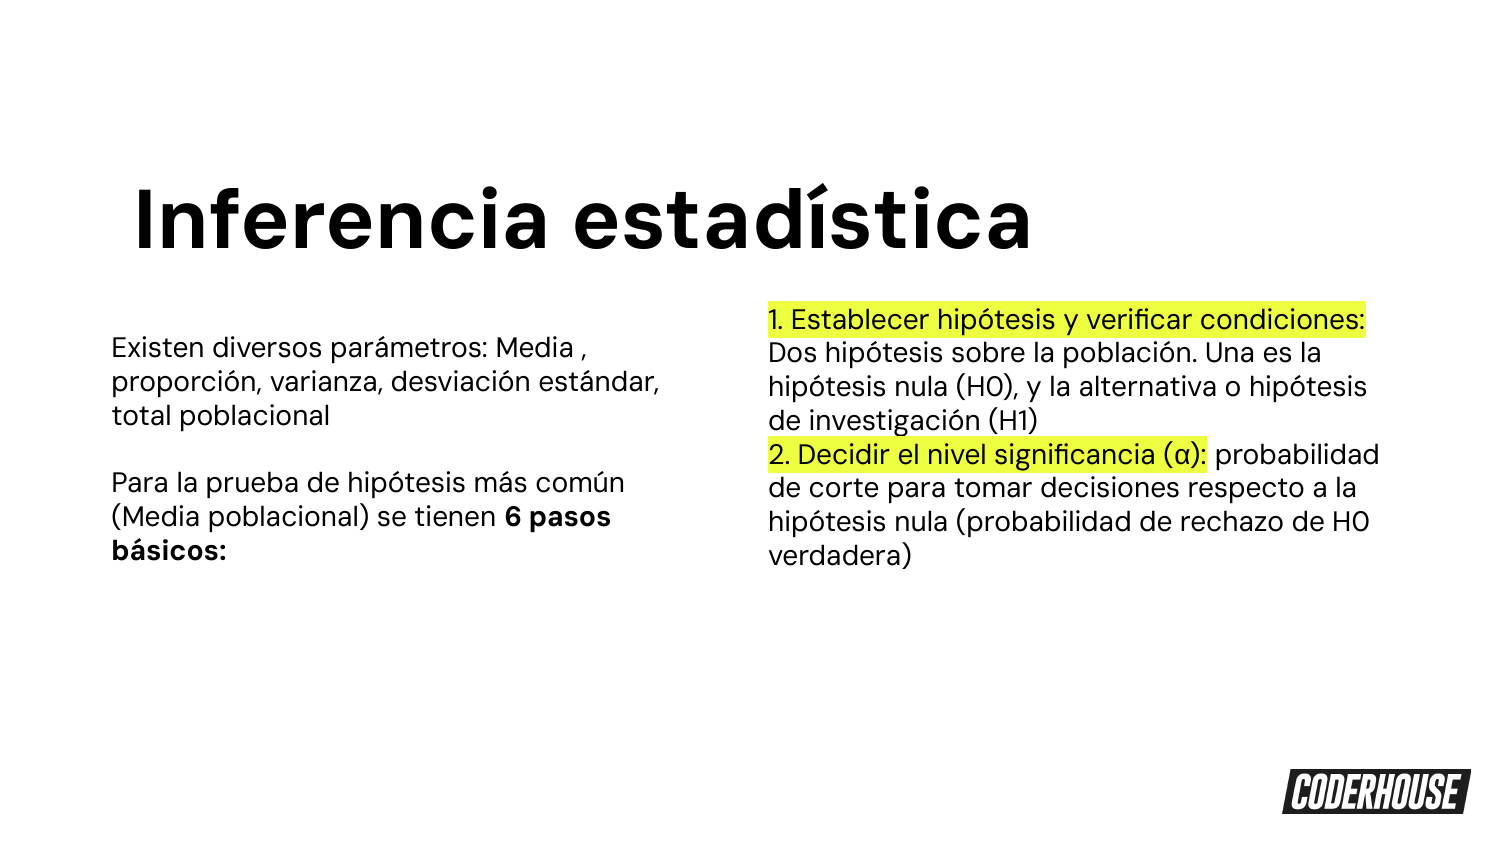

Inferencia estadística

1. Establecer hipótesis y verificar condiciones: Dos hipótesis sobre la población. Una es la hipótesis nula (H0), y la alternativa o hipótesis de investigación (H1)
2. Decidir el nivel significancia (α): probabilidad de corte para tomar decisiones respecto a la hipótesis nula (probabilidad de rechazo de H0 verdadera)

Existen diversos parámetros: Media , proporción, varianza, desviación estándar, total poblacional

Para la prueba de hipótesis más común (Media poblacional) se tienen 6 pasos básicos: